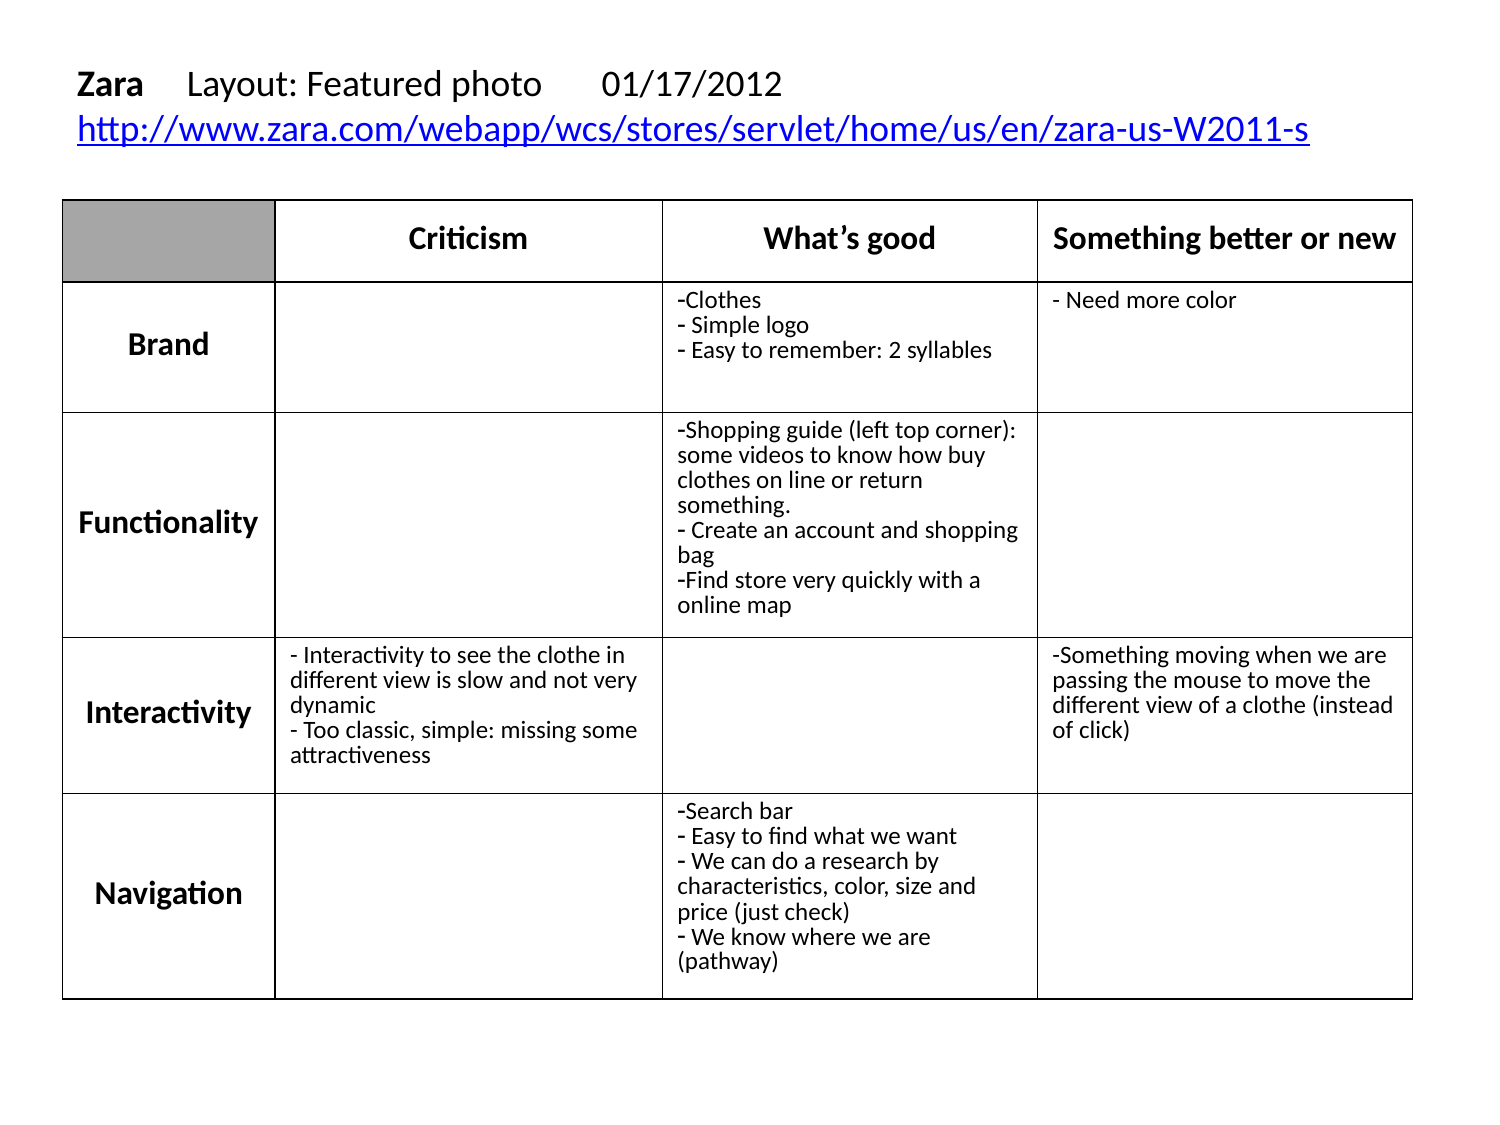

Zara     Layout: Featured photo       01/17/2012              http://www.zara.com/webapp/wcs/stores/servlet/home/us/en/zara-us-W2011-s
|  | Criticism | What’s good | Something better or new |
| --- | --- | --- | --- |
| Brand |  | Clothes Simple logo Easy to remember: 2 syllables | - Need more color |
| Functionality |  | Shopping guide (left top corner): some videos to know how buy clothes on line or return something. Create an account and shopping bag Find store very quickly with a online map |  |
| Interactivity | - Interactivity to see the clothe in different view is slow and not very dynamic - Too classic, simple: missing some attractiveness |  | -Something moving when we are passing the mouse to move the different view of a clothe (instead of click) |
| Navigation |  | Search bar Easy to find what we want We can do a research by characteristics, color, size and price (just check) We know where we are (pathway) |  |